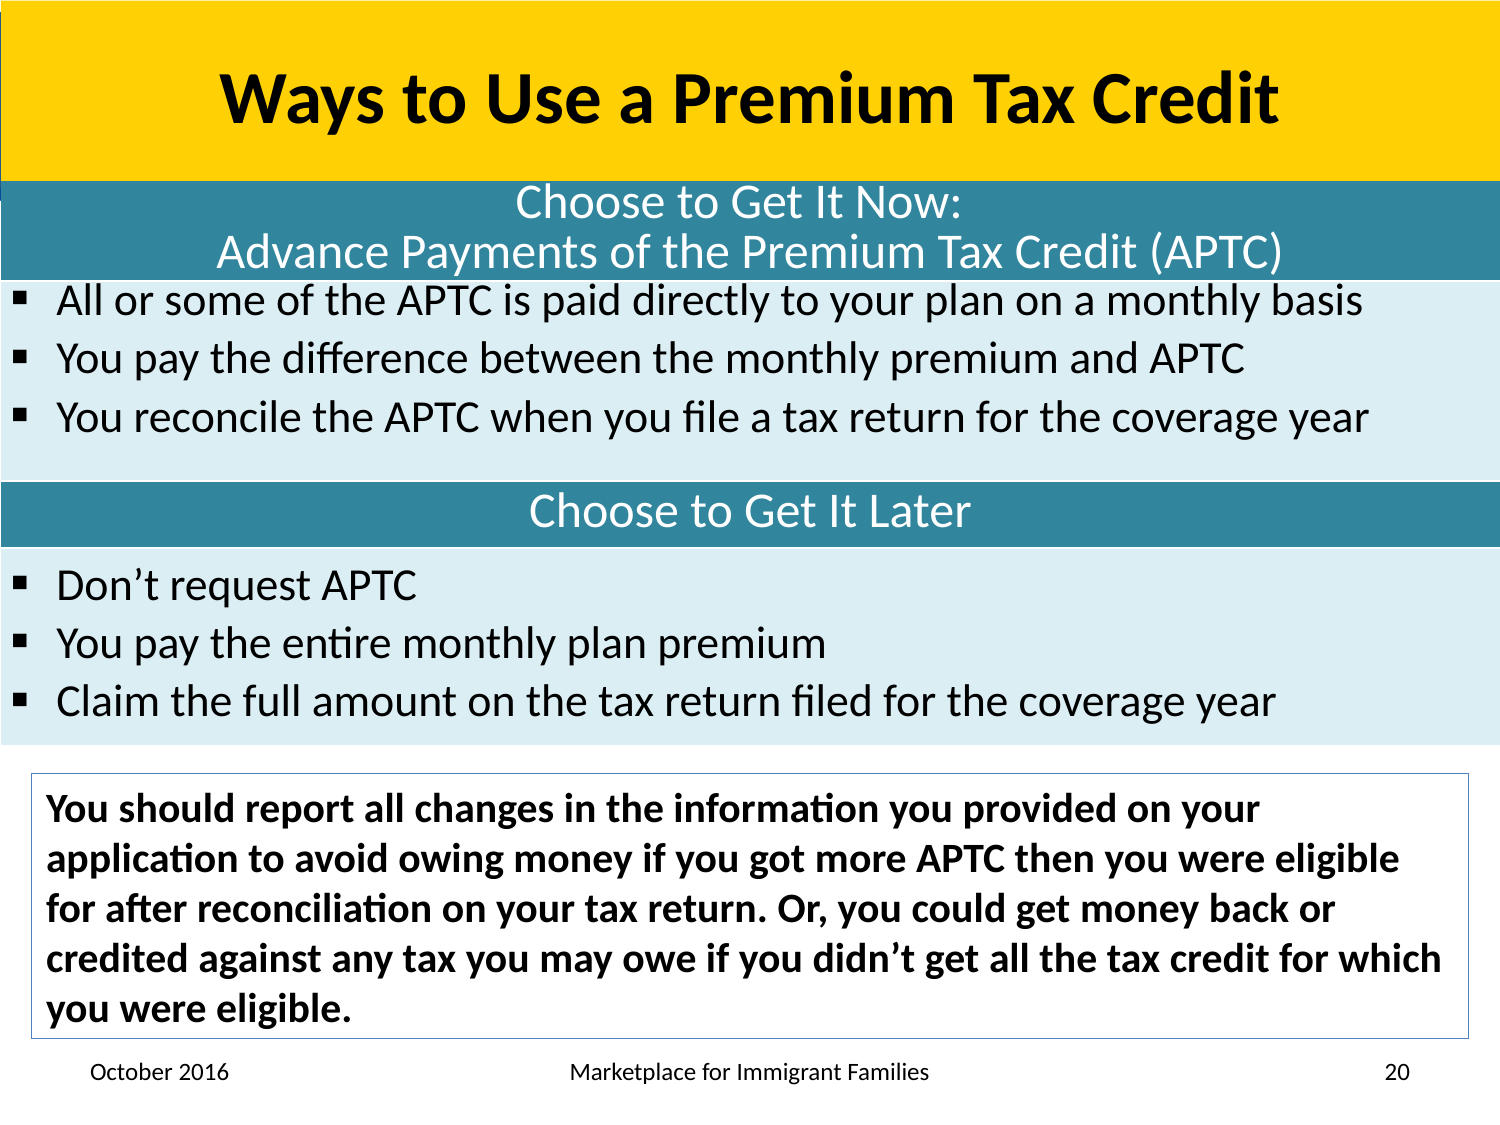

# Ways to Use a Premium Tax Credit
| Choose to Get It Now: Advance Payments of the Premium Tax Credit (APTC) |
| --- |
| All or some of the APTC is paid directly to your plan on a monthly basis You pay the difference between the monthly premium and APTC You reconcile the APTC when you file a tax return for the coverage year |
| Choose to Get It Later |
| Don’t request APTC You pay the entire monthly plan premium Claim the full amount on the tax return filed for the coverage year |
You should report all changes in the information you provided on your application to avoid owing money if you got more APTC then you were eligible for after reconciliation on your tax return. Or, you could get money back or credited against any tax you may owe if you didn’t get all the tax credit for which you were eligible.
October 2016
Marketplace for Immigrant Families
20